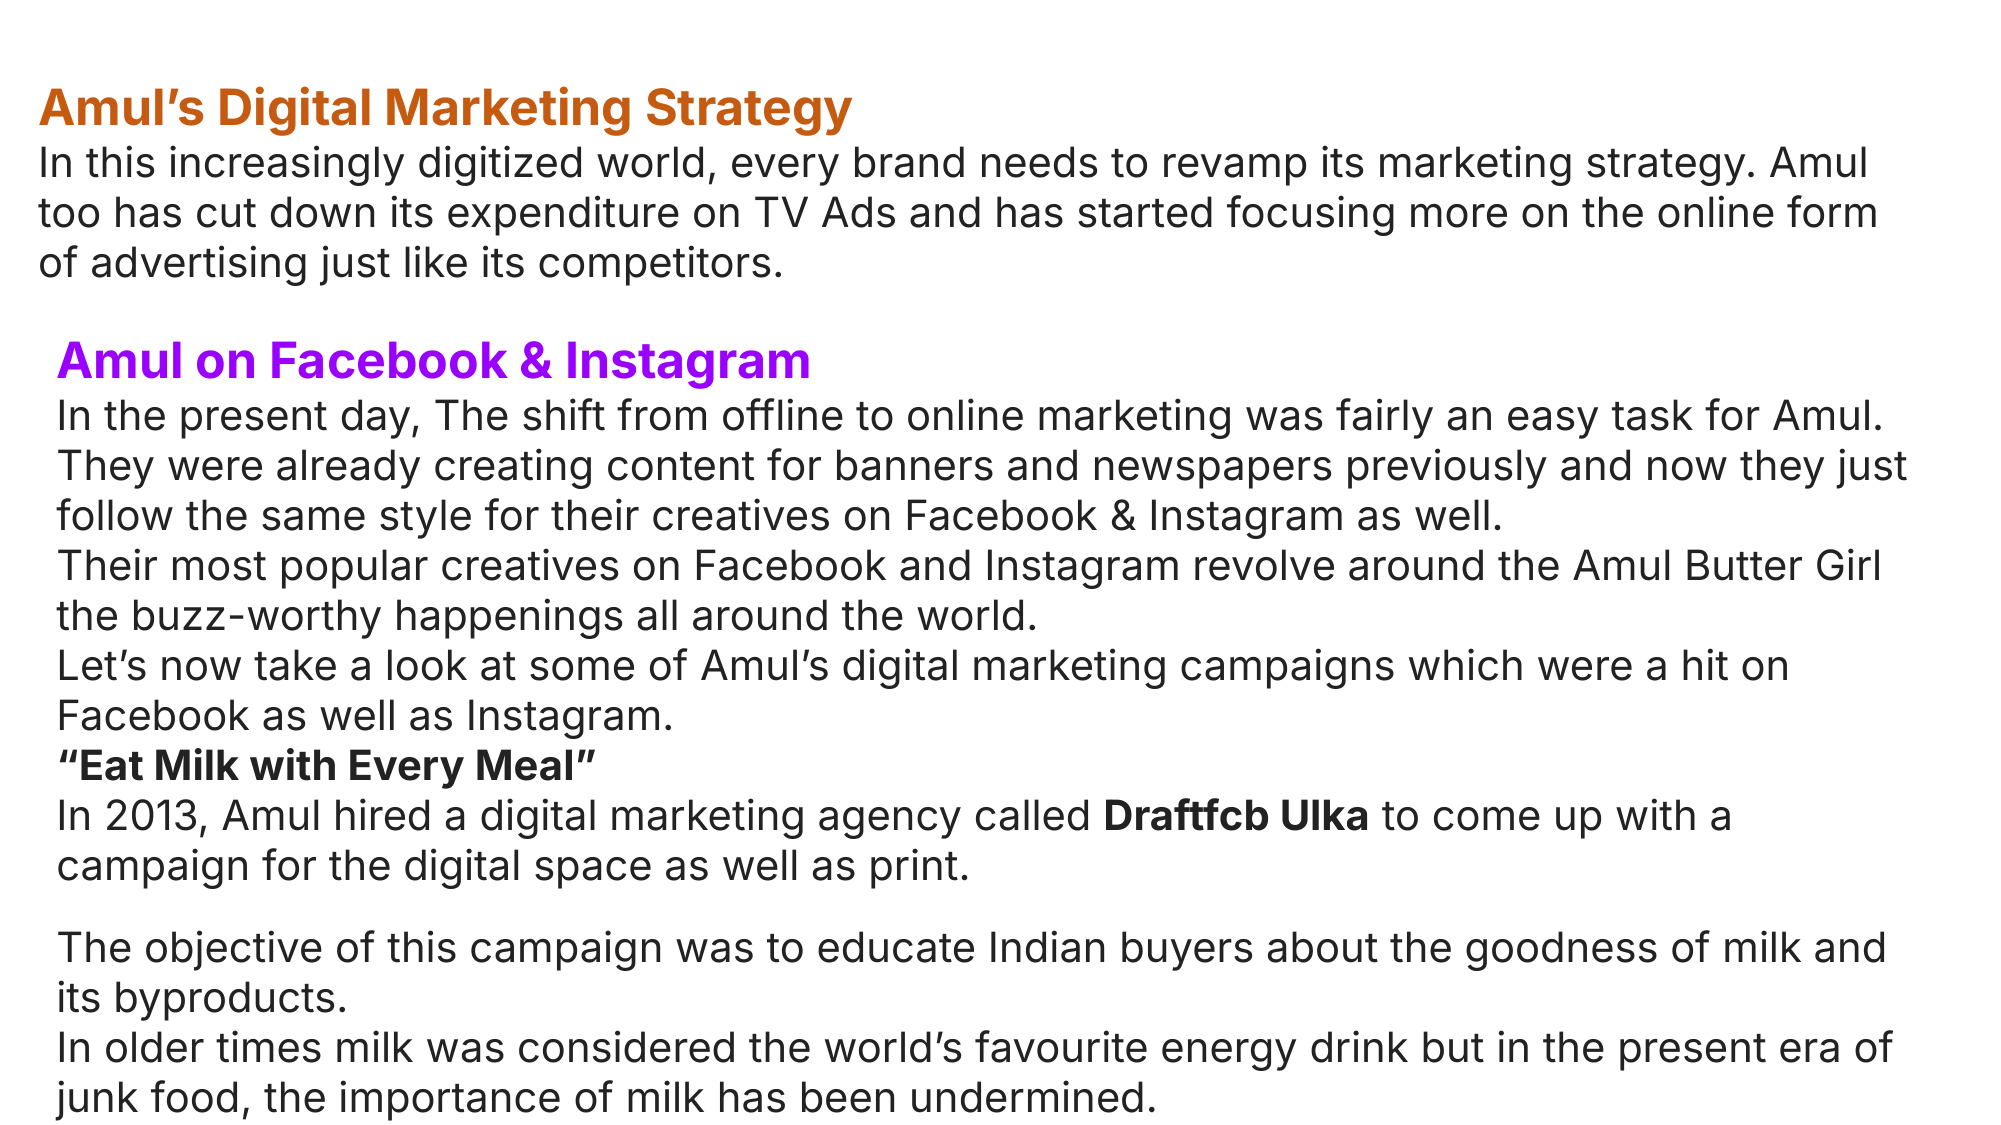

Amul’s Digital Marketing Strategy
In this increasingly digitized world, every brand needs to revamp its marketing strategy. Amul too has cut down its expenditure on TV Ads and has started focusing more on the online form of advertising just like its competitors.
Amul on Facebook & Instagram
In the present day, The shift from offline to online marketing was fairly an easy task for Amul. They were already creating content for banners and newspapers previously and now they just follow the same style for their creatives on Facebook & Instagram as well.
Their most popular creatives on Facebook and Instagram revolve around the Amul Butter Girl the buzz-worthy happenings all around the world.
Let’s now take a look at some of Amul’s digital marketing campaigns which were a hit on Facebook as well as Instagram.
“Eat Milk with Every Meal”
In 2013, Amul hired a digital marketing agency called Draftfcb Ulka to come up with a campaign for the digital space as well as print.

The objective of this campaign was to educate Indian buyers about the goodness of milk and its byproducts.
In older times milk was considered the world’s favourite energy drink but in the present era of junk food, the importance of milk has been undermined.